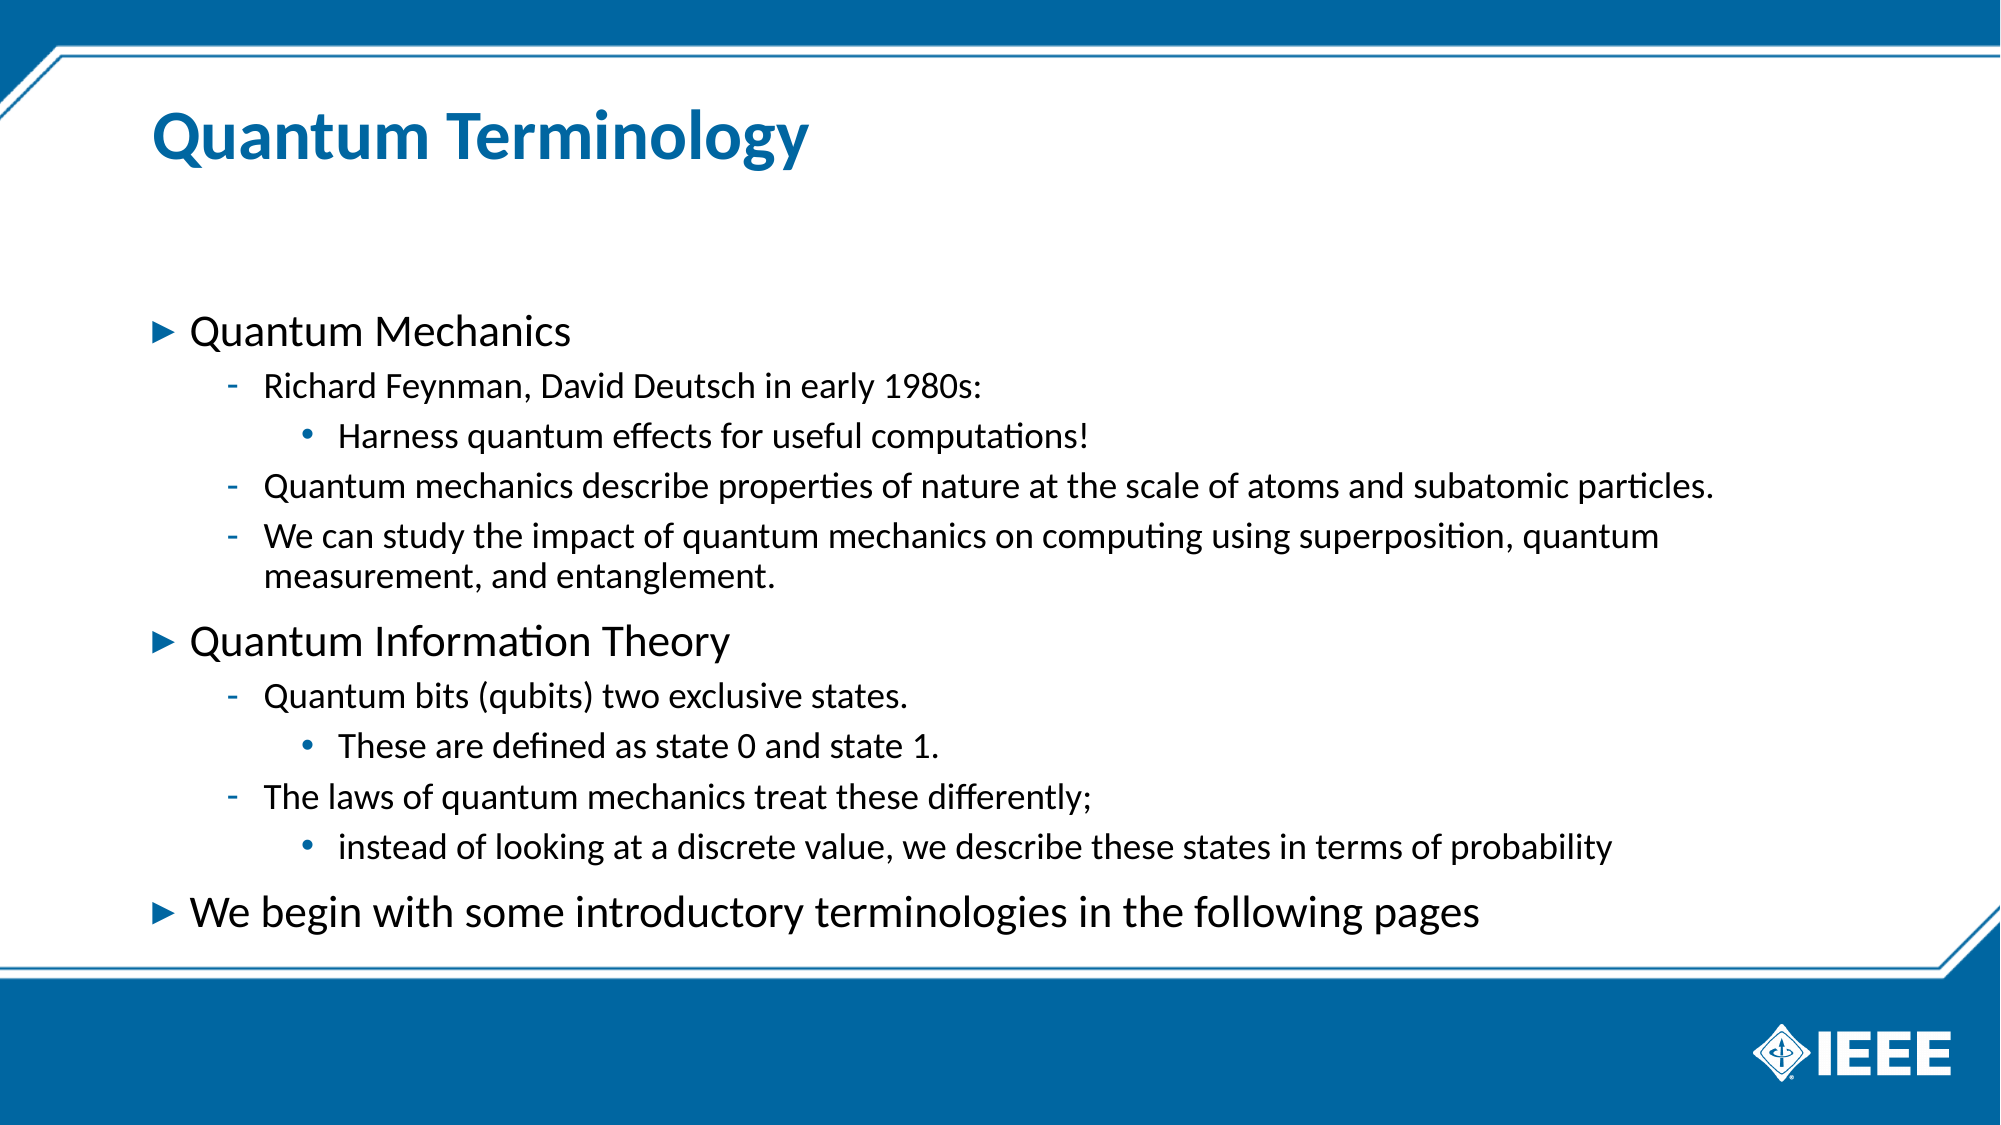

# Quantum Terminology

Quantum Mechanics
Richard Feynman, David Deutsch in early 1980s:
Harness quantum effects for useful computations!
Quantum mechanics describe properties of nature at the scale of atoms and subatomic particles.
We can study the impact of quantum mechanics on computing using superposition, quantum measurement, and entanglement.
Quantum Information Theory
Quantum bits (qubits) two exclusive states.
These are defined as state 0 and state 1.
The laws of quantum mechanics treat these differently;
instead of looking at a discrete value, we describe these states in terms of probability
We begin with some introductory terminologies in the following pages